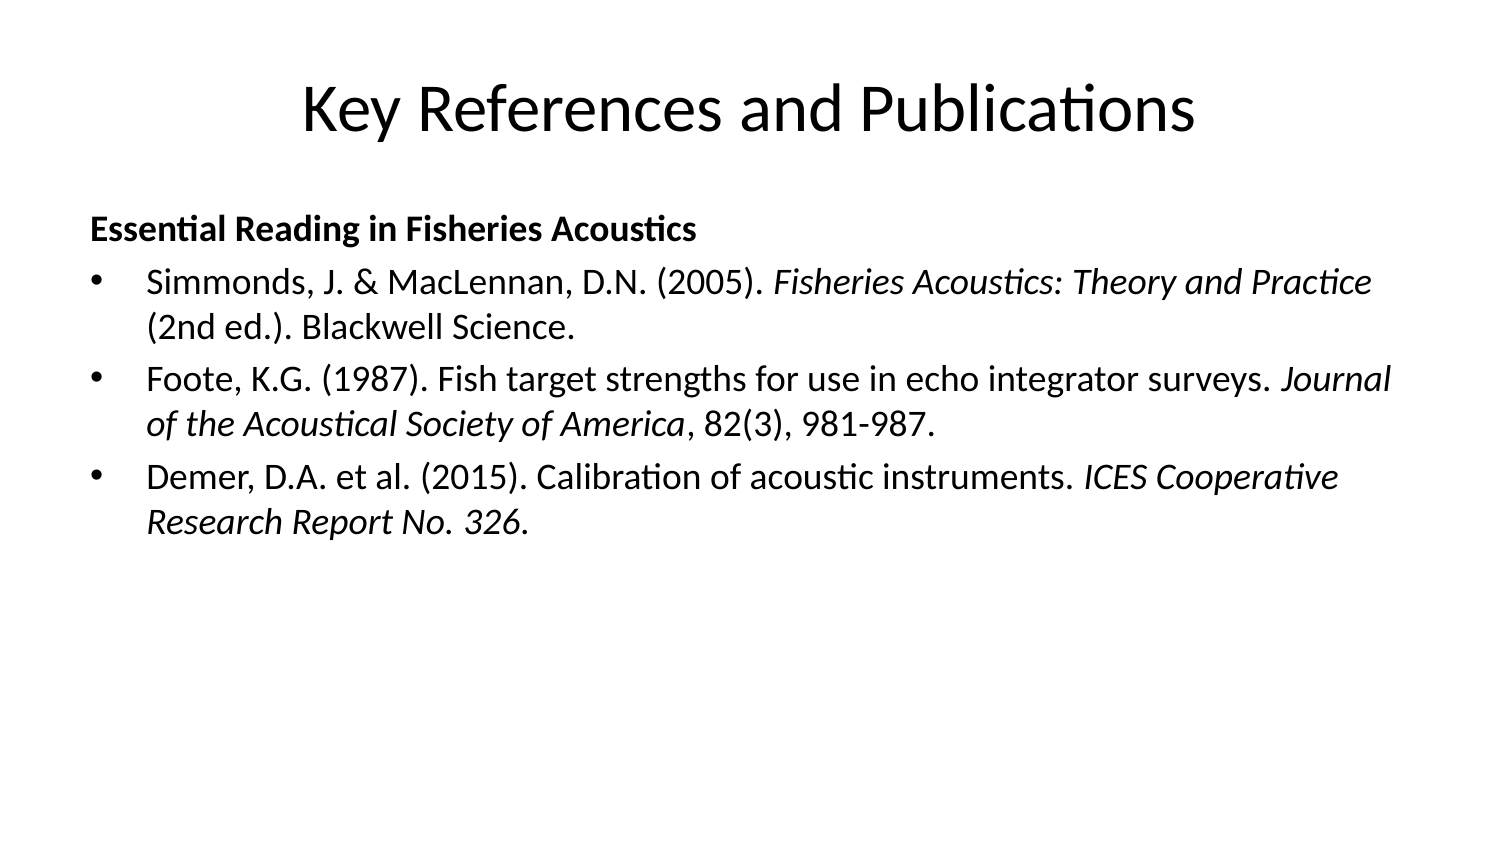

# Key References and Publications
Essential Reading in Fisheries Acoustics
Simmonds, J. & MacLennan, D.N. (2005). Fisheries Acoustics: Theory and Practice (2nd ed.). Blackwell Science.
Foote, K.G. (1987). Fish target strengths for use in echo integrator surveys. Journal of the Acoustical Society of America, 82(3), 981-987.
Demer, D.A. et al. (2015). Calibration of acoustic instruments. ICES Cooperative Research Report No. 326.